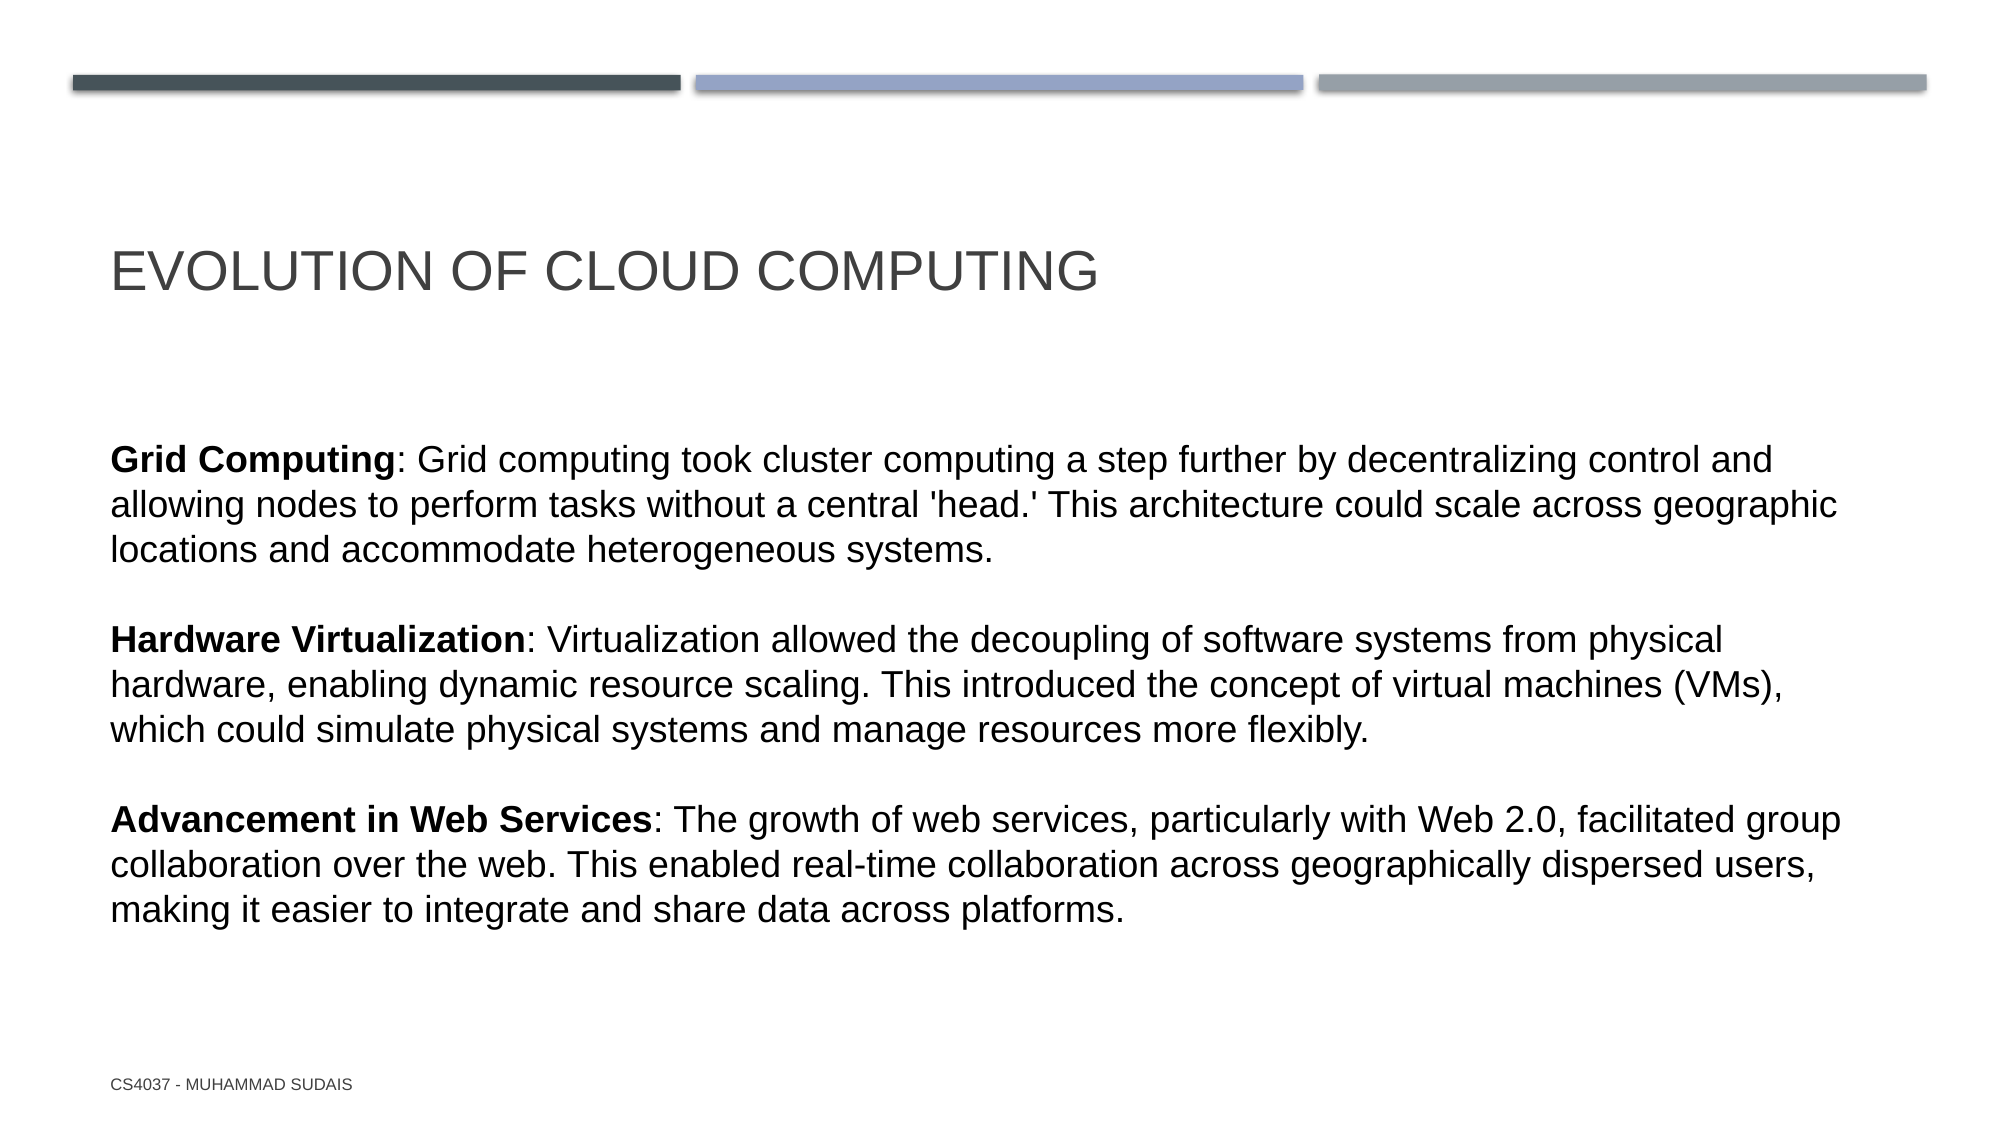

# Evolution OF CLOUD COMPUTING
Grid Computing: Grid computing took cluster computing a step further by decentralizing control and allowing nodes to perform tasks without a central 'head.' This architecture could scale across geographic locations and accommodate heterogeneous systems.

Hardware Virtualization: Virtualization allowed the decoupling of software systems from physical hardware, enabling dynamic resource scaling. This introduced the concept of virtual machines (VMs), which could simulate physical systems and manage resources more flexibly.

Advancement in Web Services: The growth of web services, particularly with Web 2.0, facilitated group collaboration over the web. This enabled real-time collaboration across geographically dispersed users, making it easier to integrate and share data across platforms.
CS4037 - Muhammad Sudais